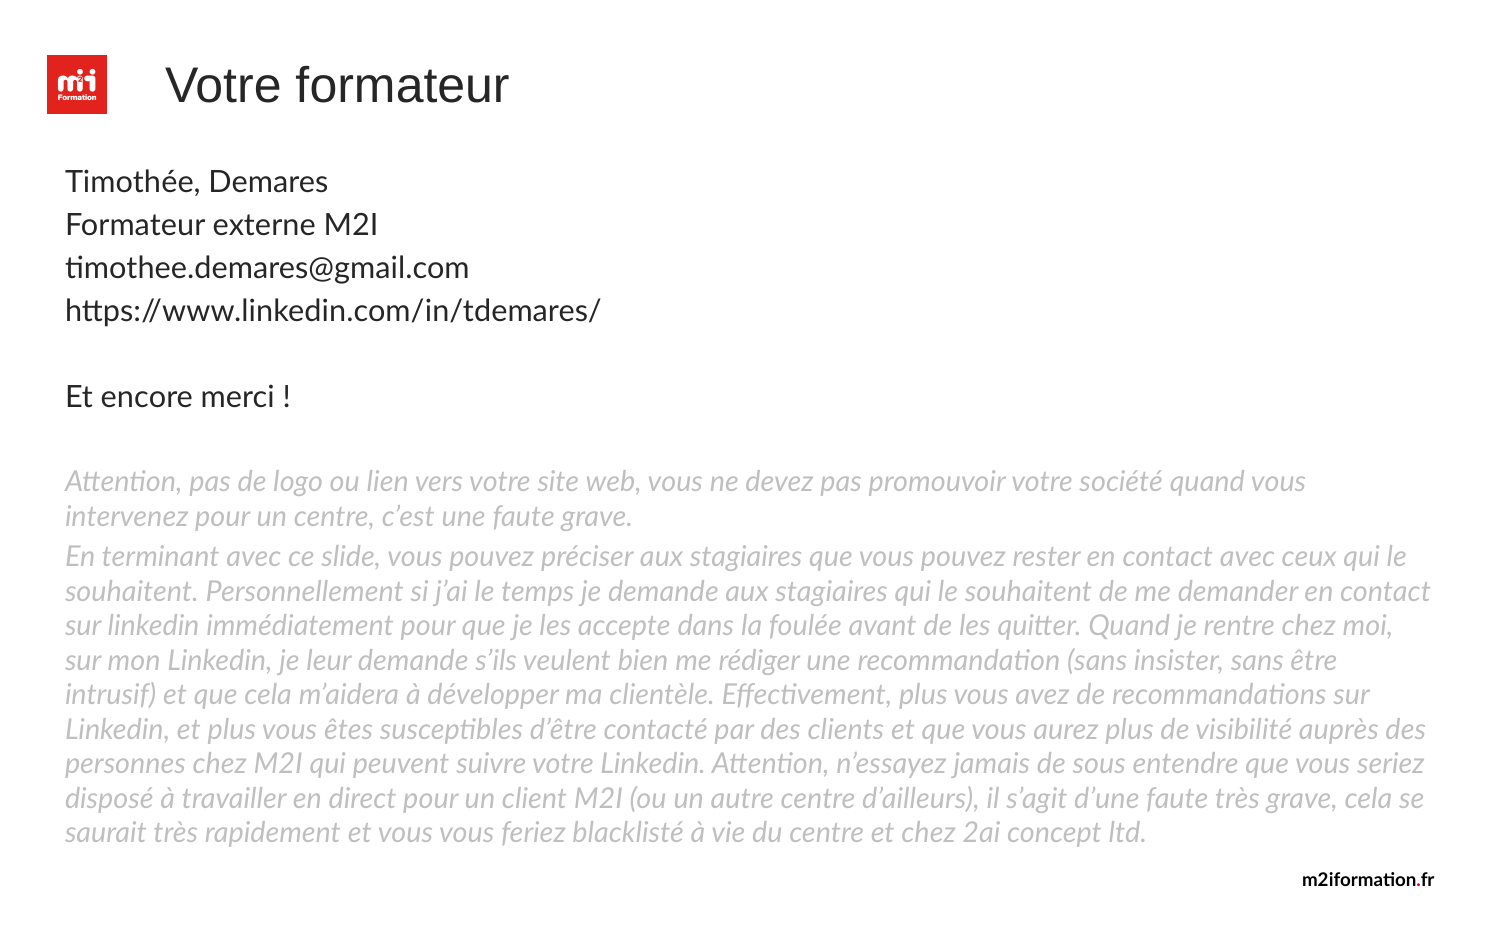

# Votre formateur
Timothée, Demares
Formateur externe M2I
timothee.demares@gmail.com
https://www.linkedin.com/in/tdemares/

Et encore merci !

Attention, pas de logo ou lien vers votre site web, vous ne devez pas promouvoir votre société quand vous intervenez pour un centre, c’est une faute grave.
En terminant avec ce slide, vous pouvez préciser aux stagiaires que vous pouvez rester en contact avec ceux qui le souhaitent. Personnellement si j’ai le temps je demande aux stagiaires qui le souhaitent de me demander en contact sur linkedin immédiatement pour que je les accepte dans la foulée avant de les quitter. Quand je rentre chez moi, sur mon Linkedin, je leur demande s’ils veulent bien me rédiger une recommandation (sans insister, sans être intrusif) et que cela m’aidera à développer ma clientèle. Effectivement, plus vous avez de recommandations sur Linkedin, et plus vous êtes susceptibles d’être contacté par des clients et que vous aurez plus de visibilité auprès des personnes chez M2I qui peuvent suivre votre Linkedin. Attention, n’essayez jamais de sous entendre que vous seriez disposé à travailler en direct pour un client M2I (ou un autre centre d’ailleurs), il s’agit d’une faute très grave, cela se saurait très rapidement et vous vous feriez blacklisté à vie du centre et chez 2ai concept ltd.